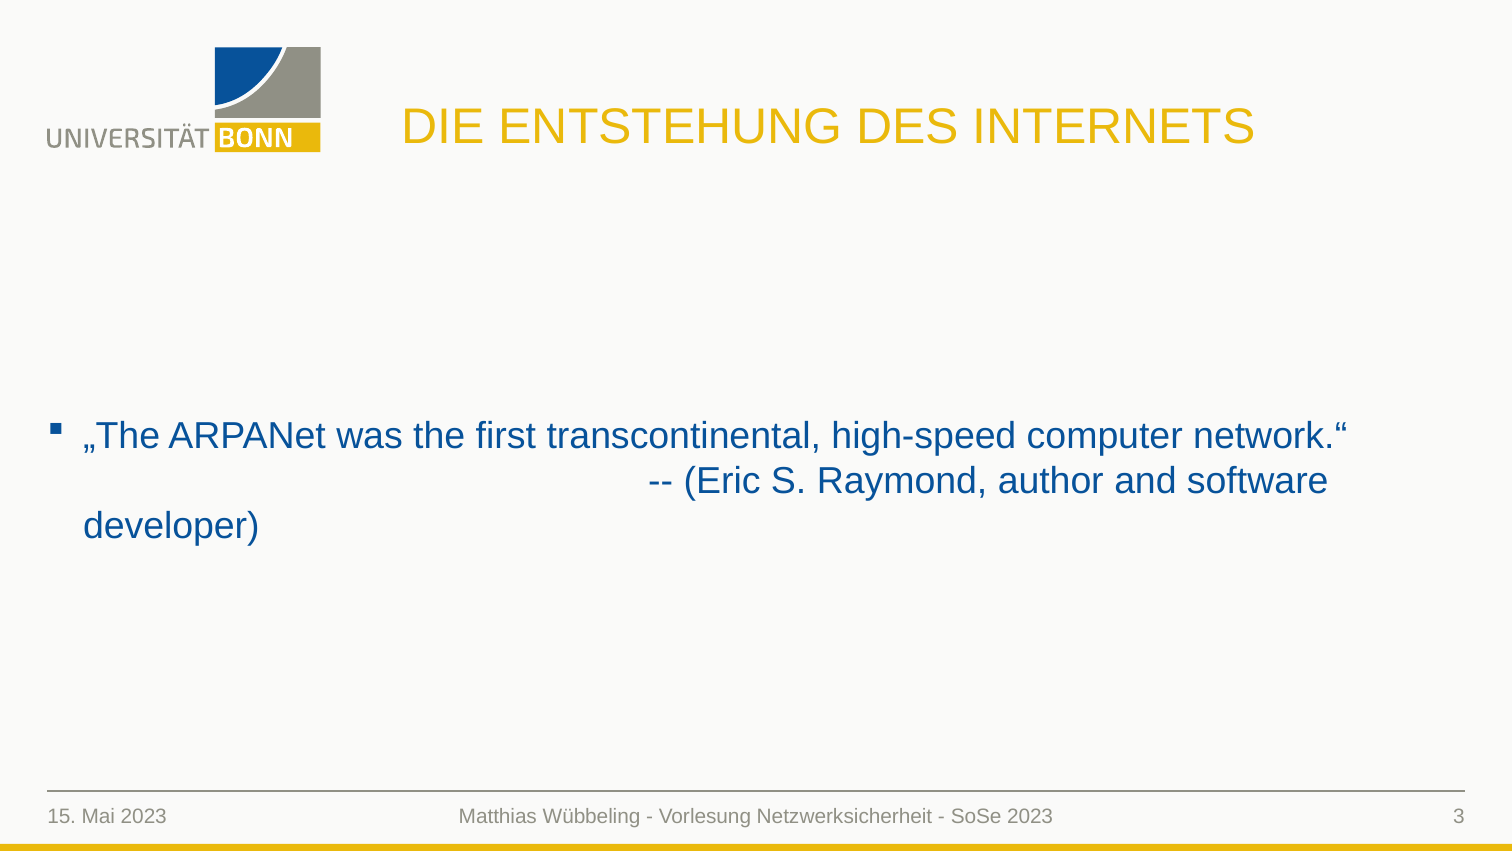

# Die Entstehung des Internets

„The ARPANet was the first transcontinental, high-speed computer network.“
                                                      -- (Eric S. Raymond, author and software developer)
15. Mai 2023
3
Matthias Wübbeling - Vorlesung Netzwerksicherheit - SoSe 2023